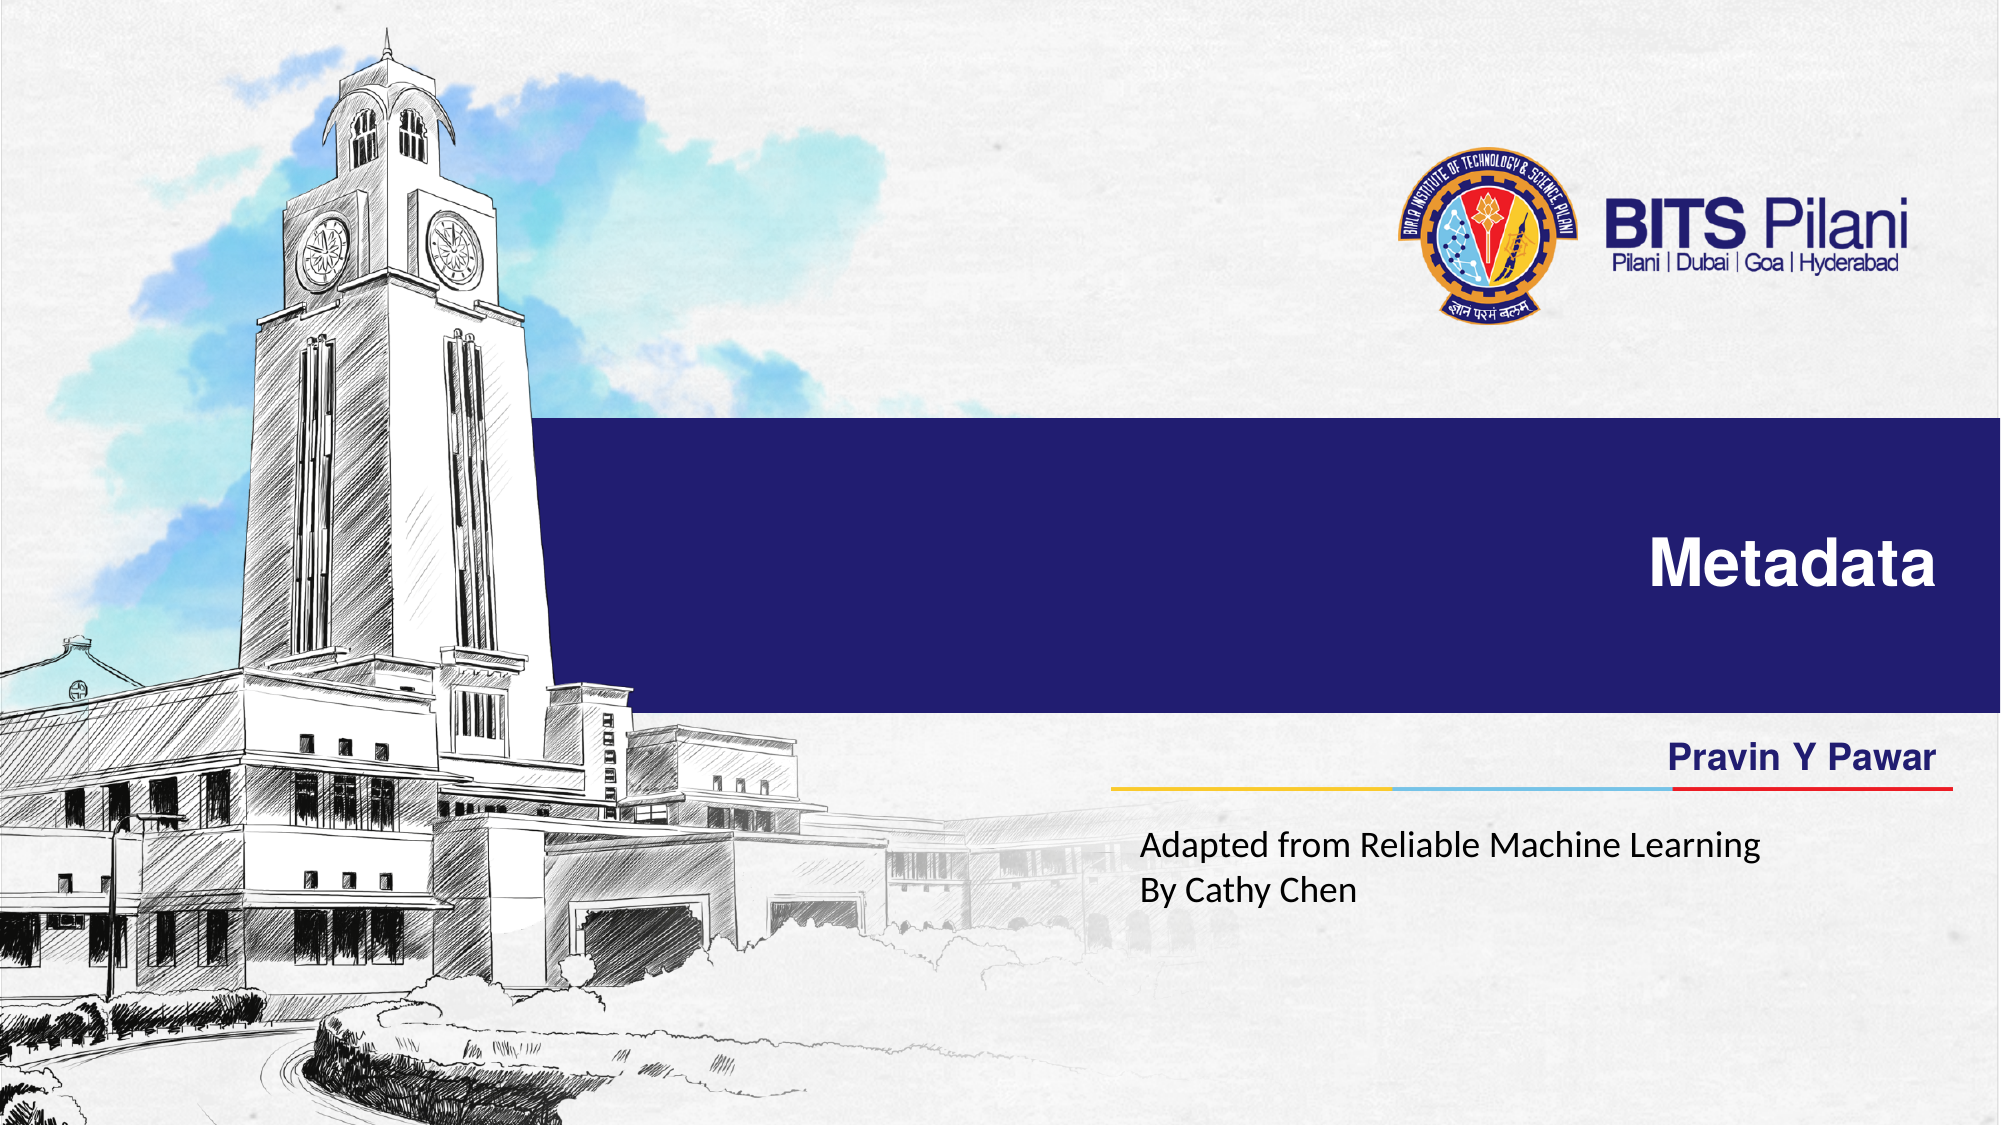

# Metadata
Pravin Y Pawar
Adapted from Reliable Machine Learning
By Cathy Chen